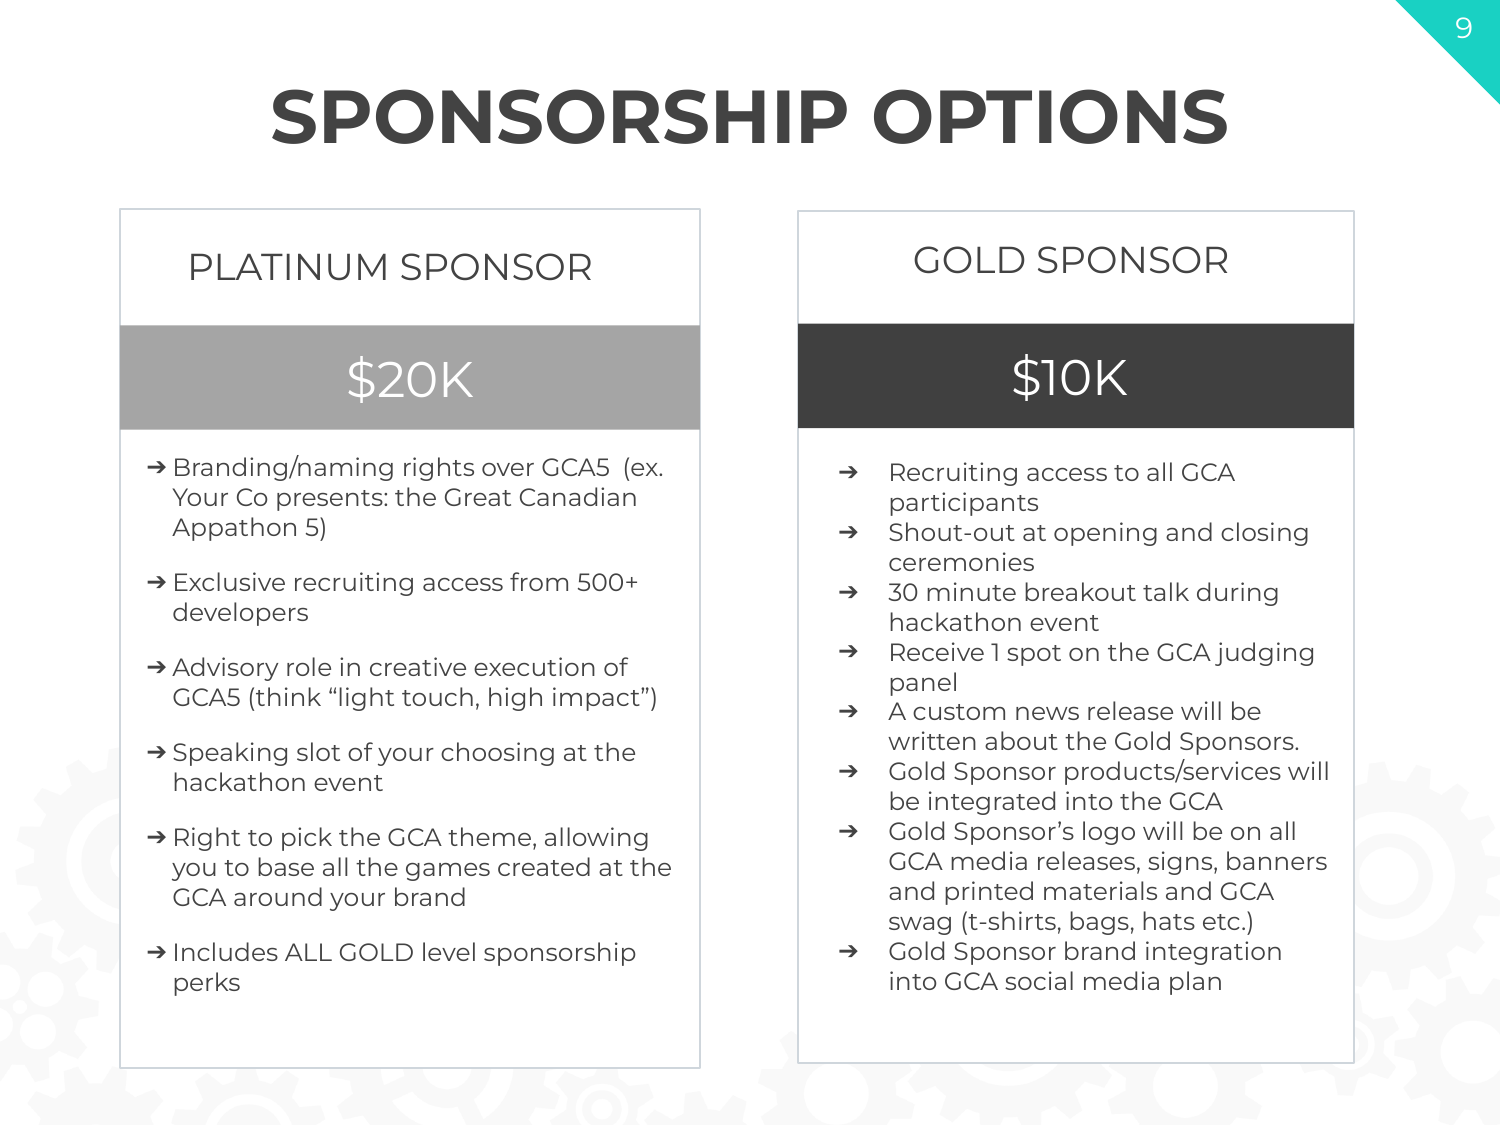

9
# SPONSORSHIP OPTIONS

PLATINUM SPONSOR
$20K

$10K
GOLD SPONSOR
Branding/naming rights over GCA5	(ex. Your Co presents: the Great Canadian Appathon 5)
Exclusive recruiting access from 500+ developers
Advisory role in creative execution of  GCA5 (think “light touch, high impact”)
Speaking slot of your choosing at the hackathon event
Right to pick the GCA theme, allowing you to base all the games created at the GCA around your brand
Includes ALL GOLD level sponsorship perks

Recruiting access to all GCA participants
Shout-out at opening and closing ceremonies
30 minute breakout talk during hackathon event
Receive 1 spot on the GCA judging panel
A custom news release will be written about the Gold Sponsors.
Gold Sponsor products/services will be integrated into the GCA
Gold Sponsor’s logo will be on all GCA media releases, signs, banners and printed materials and GCA swag (t-shirts, bags, hats etc.)
Gold Sponsor brand integration into GCA social media plan